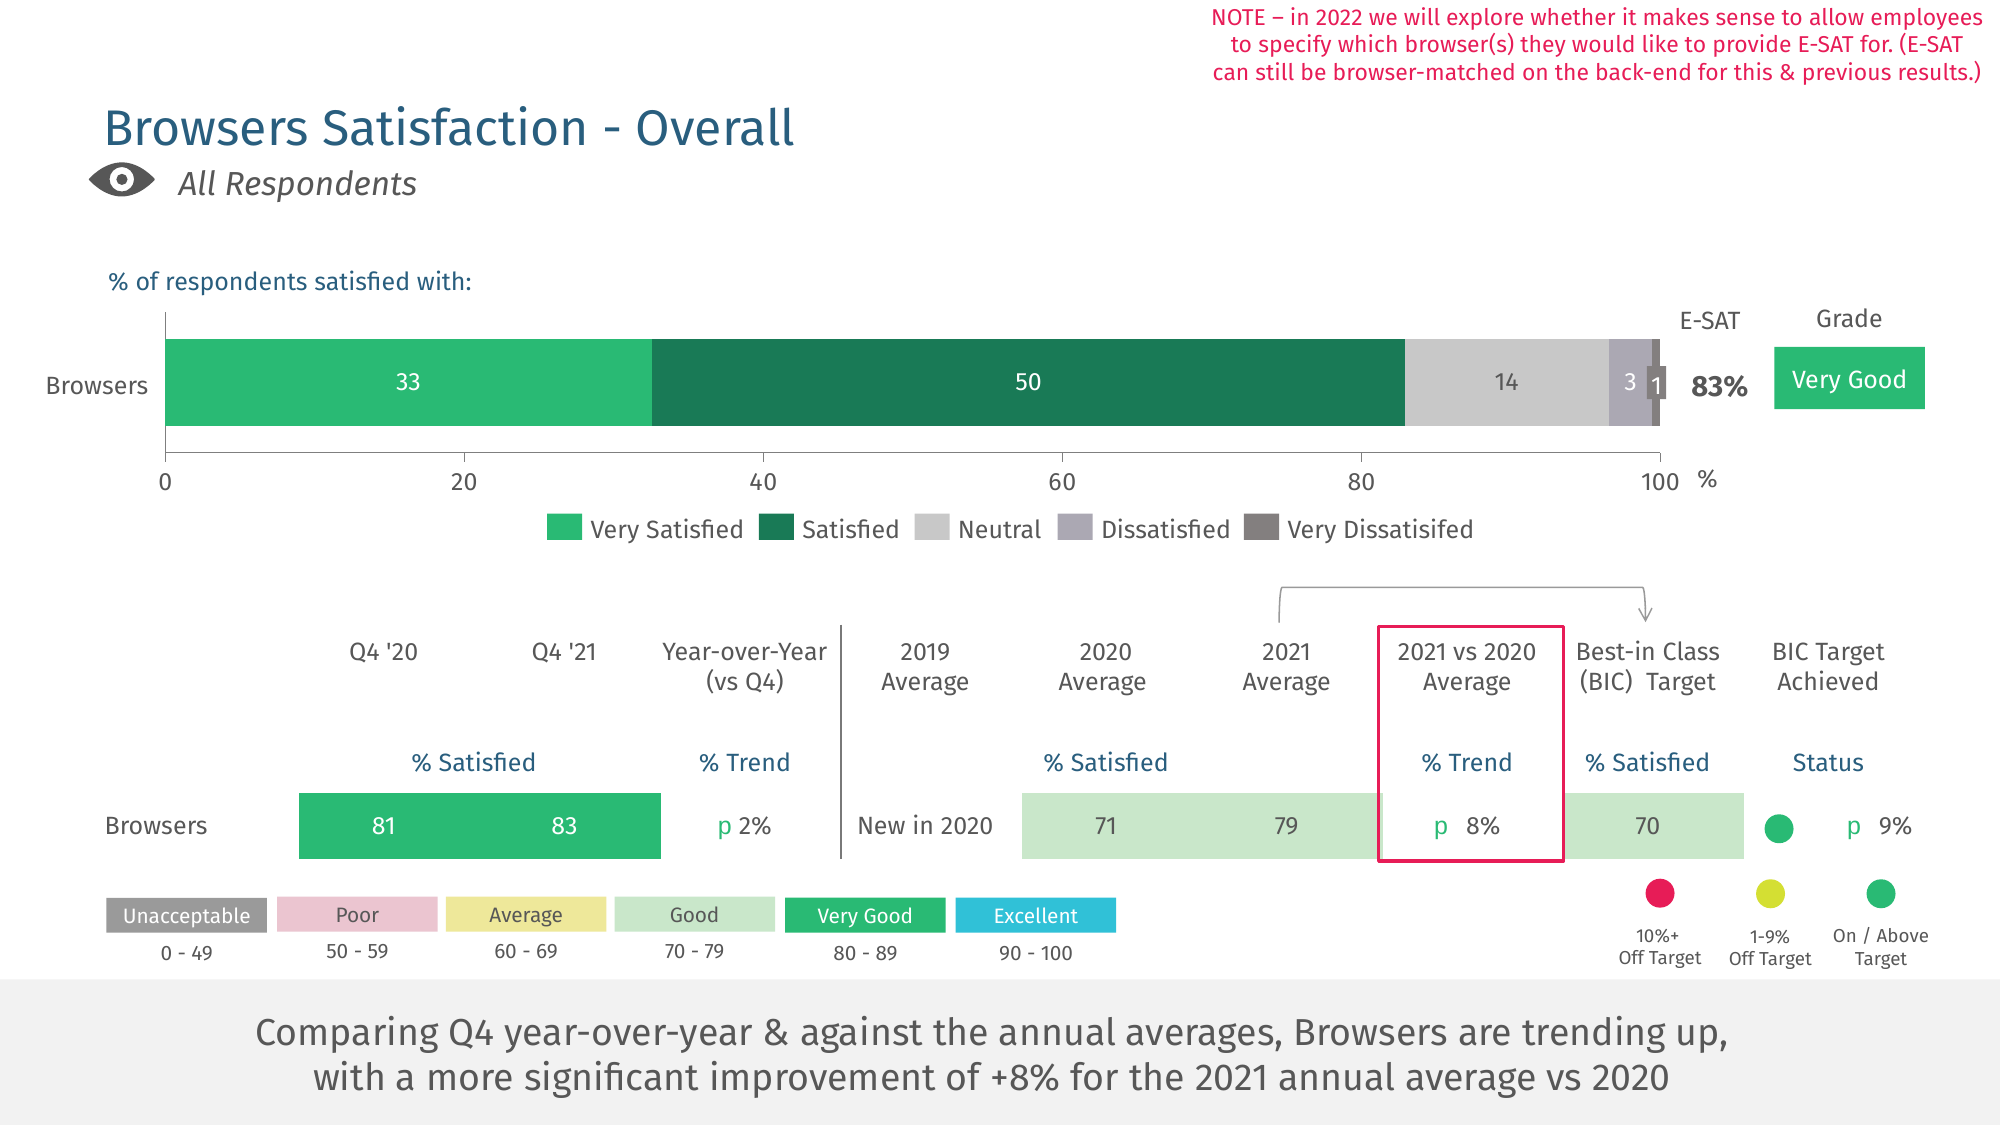

NOTE – in 2022 we will explore whether it makes sense to allow employees to specify which browser(s) they would like to provide E-SAT for. (E-SAT can still be browser-matched on the back-end for this & previous results.)
# Browsers Satisfaction - Overall

All Respondents
% of respondents satisfied with:
Grade

### Chart

| Category |  |  |  |  |  |
|---|---|---|---|---|---|
E-SAT
Very Good
83%
Browsers
1

%
Very Satisfied
Satisfied
Neutral
Dissatisfied
Very Dissatisifed

|  | Q4 '20 | Q4 '21 | Year-over-Year (vs Q4) | 2019 Average | 2020 Average | 2021 Average | 2021 vs 2020 Average | Best-in Class (BIC) Target | BIC Target Achieved |
| --- | --- | --- | --- | --- | --- | --- | --- | --- | --- |
|  | % Satisfied |  | % Trend | % Satisfied | % Satisfied |  | % Trend | % Satisfied | Status |
| Browsers | 81 | 83 | p 2% | New in 2020 | 71 | 79 | p 18% | 70 | p 19% |

On / Above Target
1-9%
Off Target
10%+
Off Target
Good
Average
Poor
Excellent
Very Good
Unacceptable
70 - 79
60 - 69
50 - 59
90 - 100
80 - 89
0 - 49

Comparing Q4 year-over-year & against the annual averages, Browsers are trending up,
with a more significant improvement of +8% for the 2021 annual average vs 2020